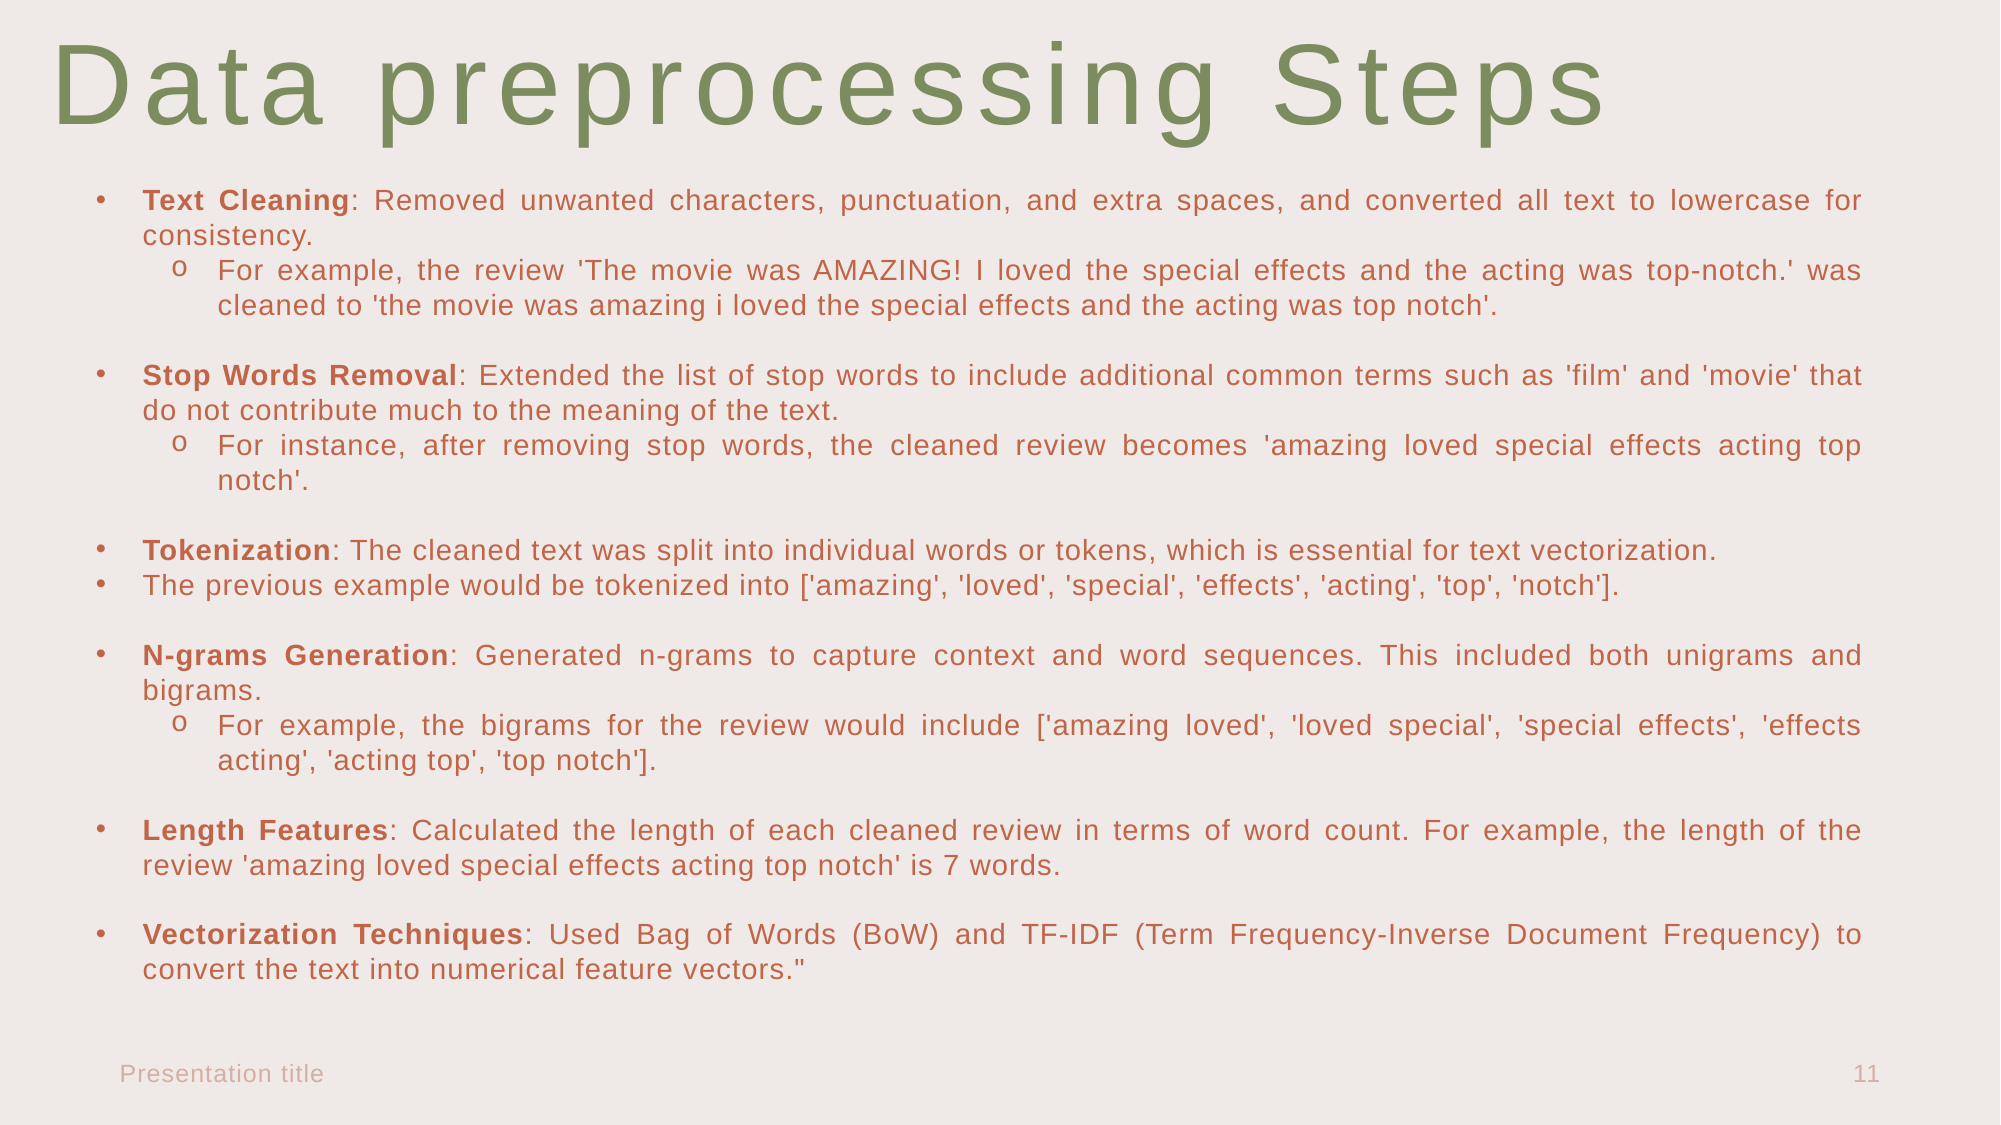

Data preprocessing Steps

Text Cleaning: Removed unwanted characters, punctuation, and extra spaces, and converted all text to lowercase for consistency.
For example, the review 'The movie was AMAZING! I loved the special effects and the acting was top-notch.' was cleaned to 'the movie was amazing i loved the special effects and the acting was top notch'.

Stop Words Removal: Extended the list of stop words to include additional common terms such as 'film' and 'movie' that do not contribute much to the meaning of the text.
For instance, after removing stop words, the cleaned review becomes 'amazing loved special effects acting top notch'.

Tokenization: The cleaned text was split into individual words or tokens, which is essential for text vectorization.
The previous example would be tokenized into ['amazing', 'loved', 'special', 'effects', 'acting', 'top', 'notch'].

N-grams Generation: Generated n-grams to capture context and word sequences. This included both unigrams and bigrams.
For example, the bigrams for the review would include ['amazing loved', 'loved special', 'special effects', 'effects acting', 'acting top', 'top notch'].

Length Features: Calculated the length of each cleaned review in terms of word count. For example, the length of the review 'amazing loved special effects acting top notch' is 7 words.

Vectorization Techniques: Used Bag of Words (BoW) and TF-IDF (Term Frequency-Inverse Document Frequency) to convert the text into numerical feature vectors."

Presentation title
11